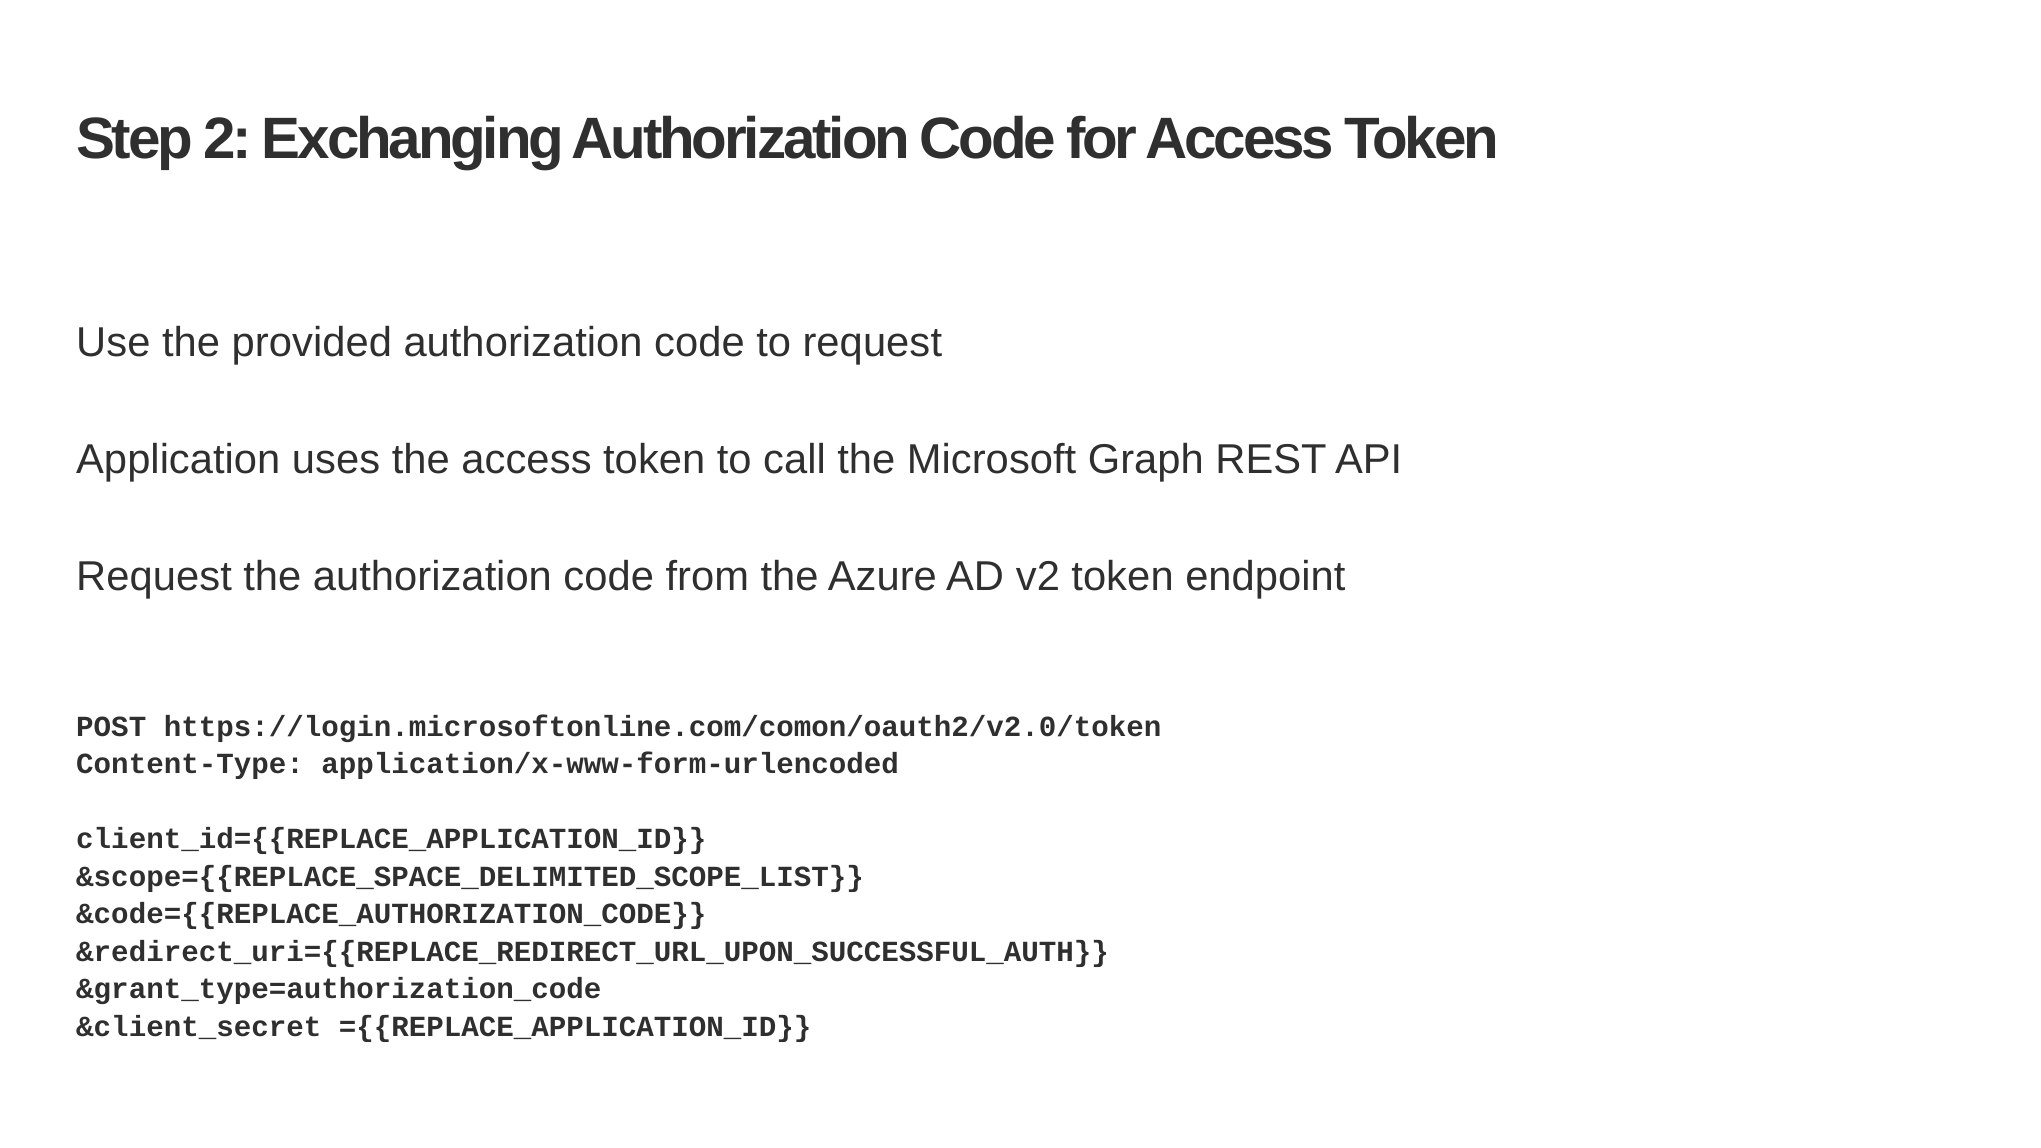

# Step 2: Exchanging Authorization Code for Access Token
Use the provided authorization code to request

Application uses the access token to call the Microsoft Graph REST API

Request the authorization code from the Azure AD v2 token endpoint

POST https://login.microsoftonline.com/comon/oauth2/v2.0/token
Content-Type: application/x-www-form-urlencoded

client_id={{REPLACE_APPLICATION_ID}}
&scope={{REPLACE_SPACE_DELIMITED_SCOPE_LIST}}
&code={{REPLACE_AUTHORIZATION_CODE}}
&redirect_uri={{REPLACE_REDIRECT_URL_UPON_SUCCESSFUL_AUTH}}
&grant_type=authorization_code
&client_secret ={{REPLACE_APPLICATION_ID}}